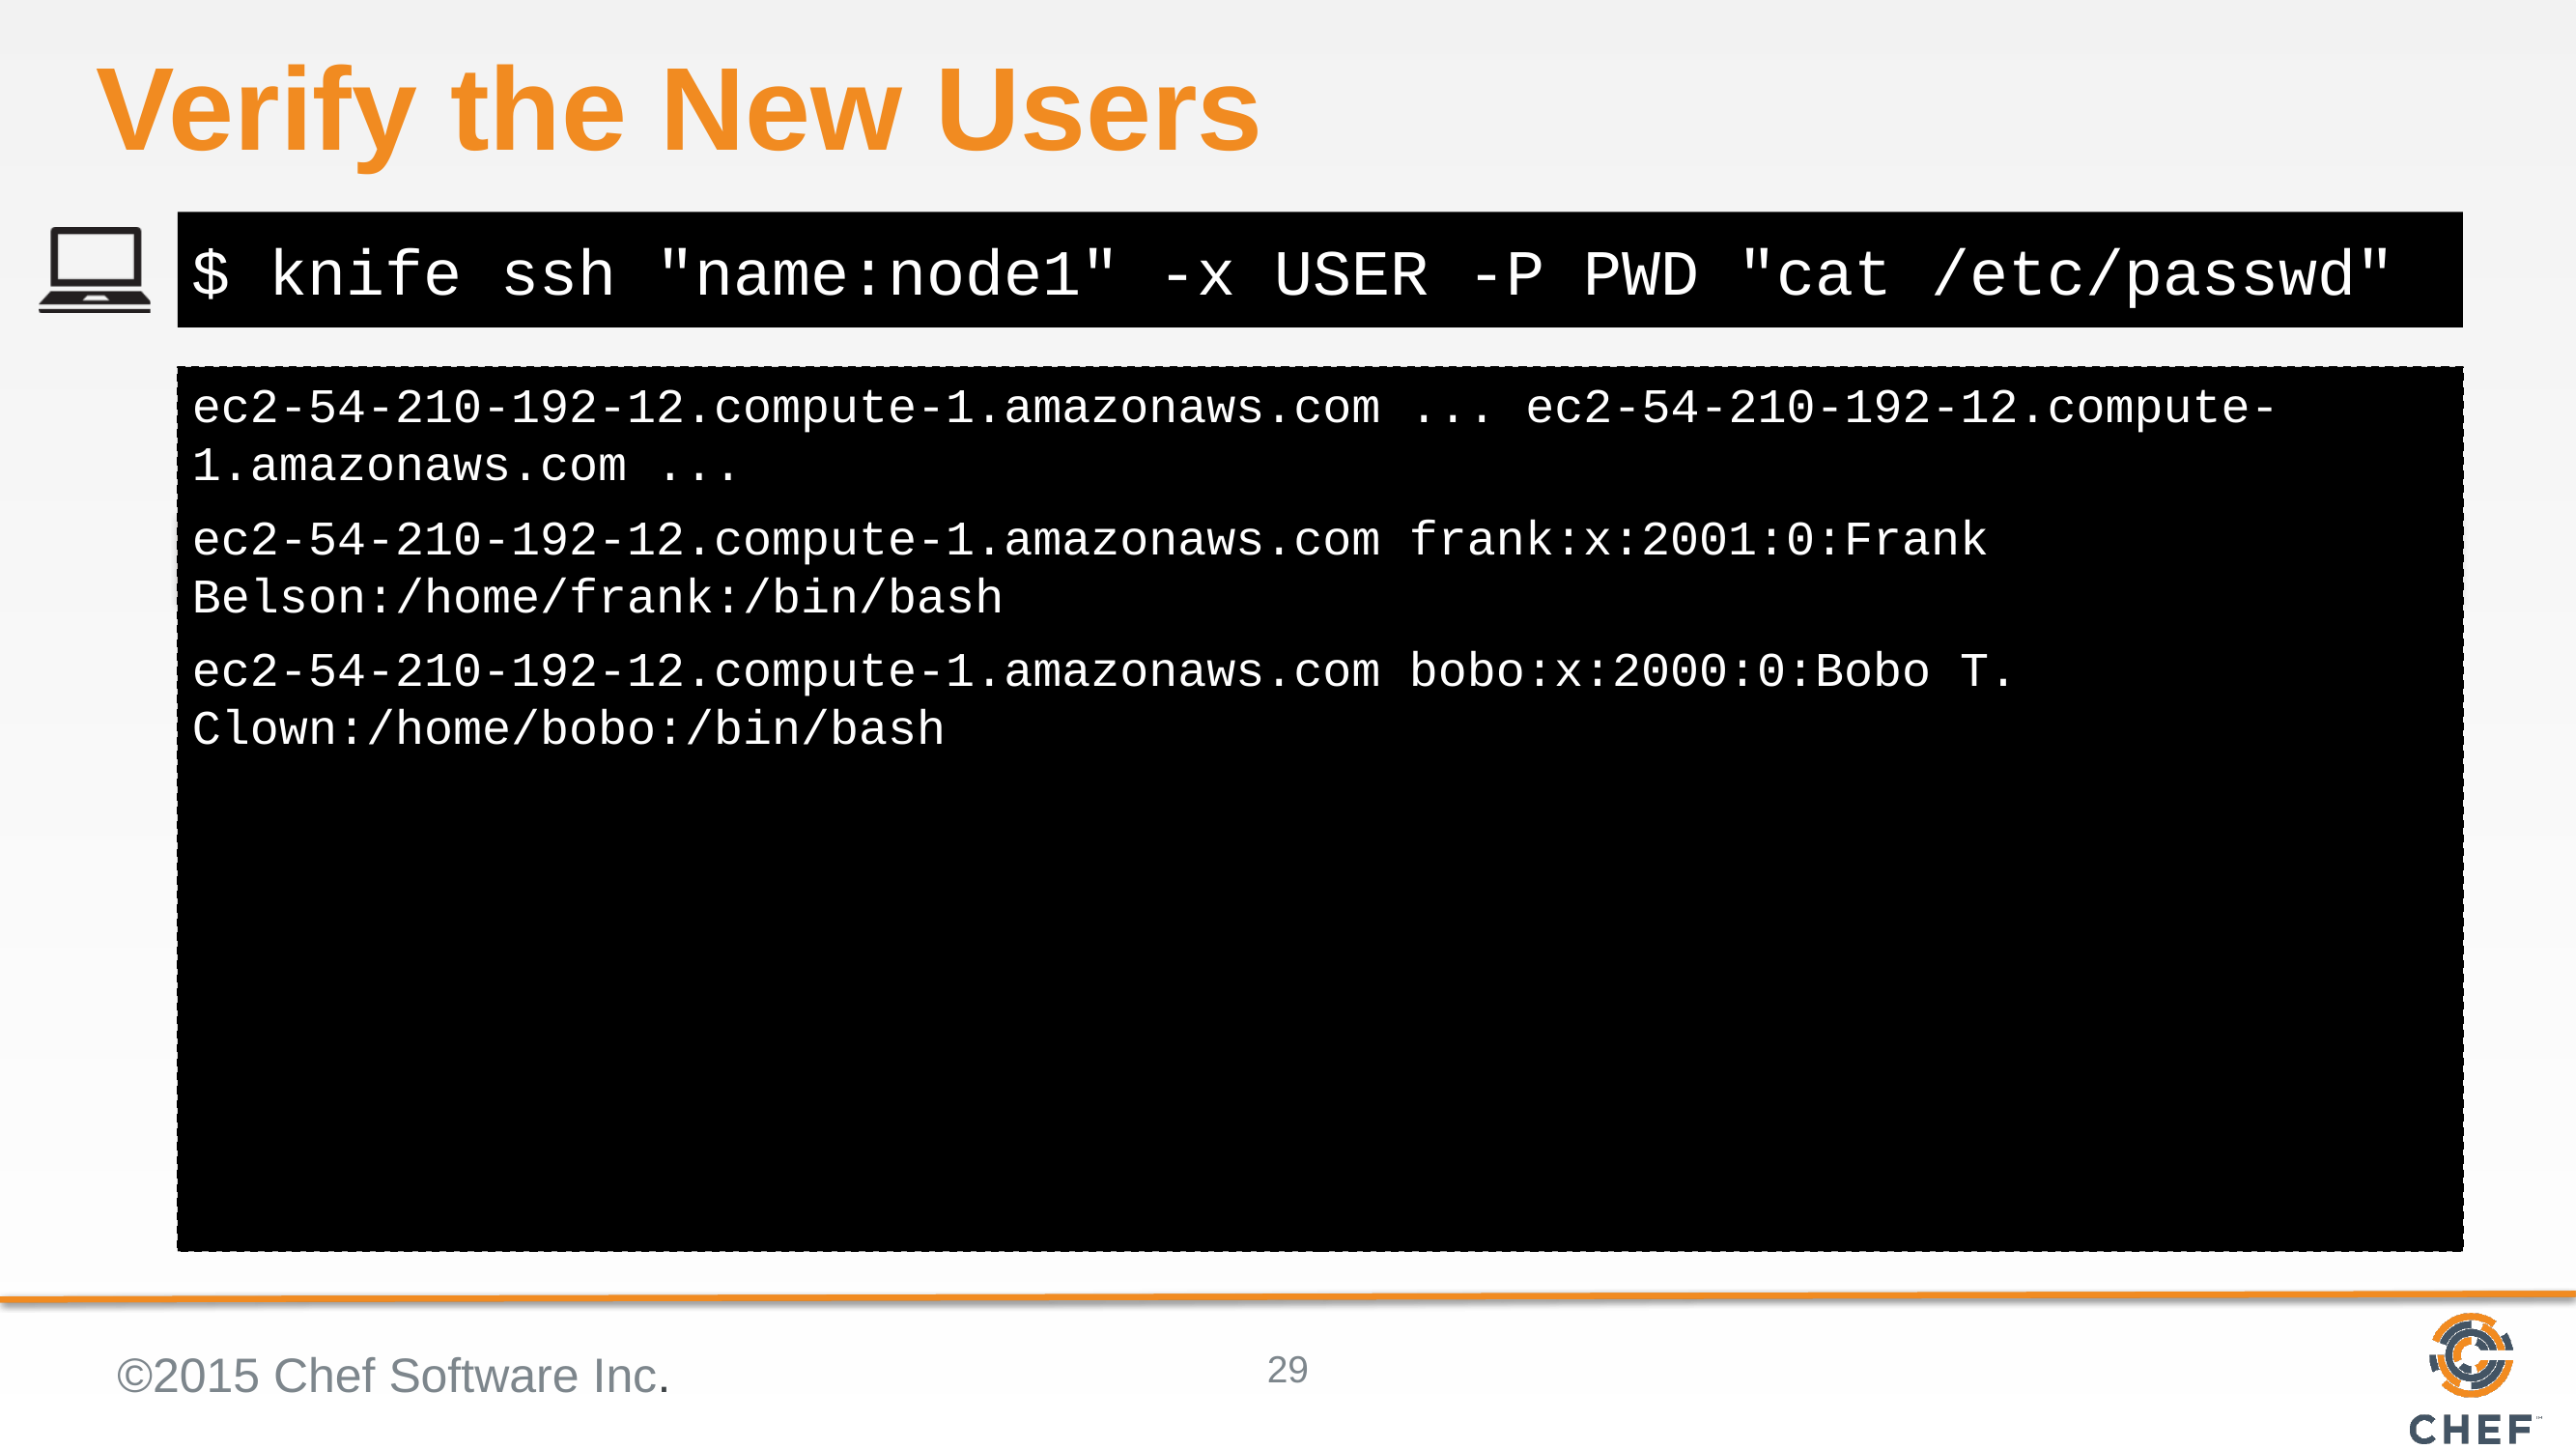

# Verify the New Users
$ knife ssh "name:node1" -x USER -P PWD "cat /etc/passwd"
ec2-54-210-192-12.compute-1.amazonaws.com ... ec2-54-210-192-12.compute-1.amazonaws.com ...
ec2-54-210-192-12.compute-1.amazonaws.com frank:x:2001:0:Frank Belson:/home/frank:/bin/bash
ec2-54-210-192-12.compute-1.amazonaws.com bobo:x:2000:0:Bobo T. Clown:/home/bobo:/bin/bash

©2015 Chef Software Inc.
29